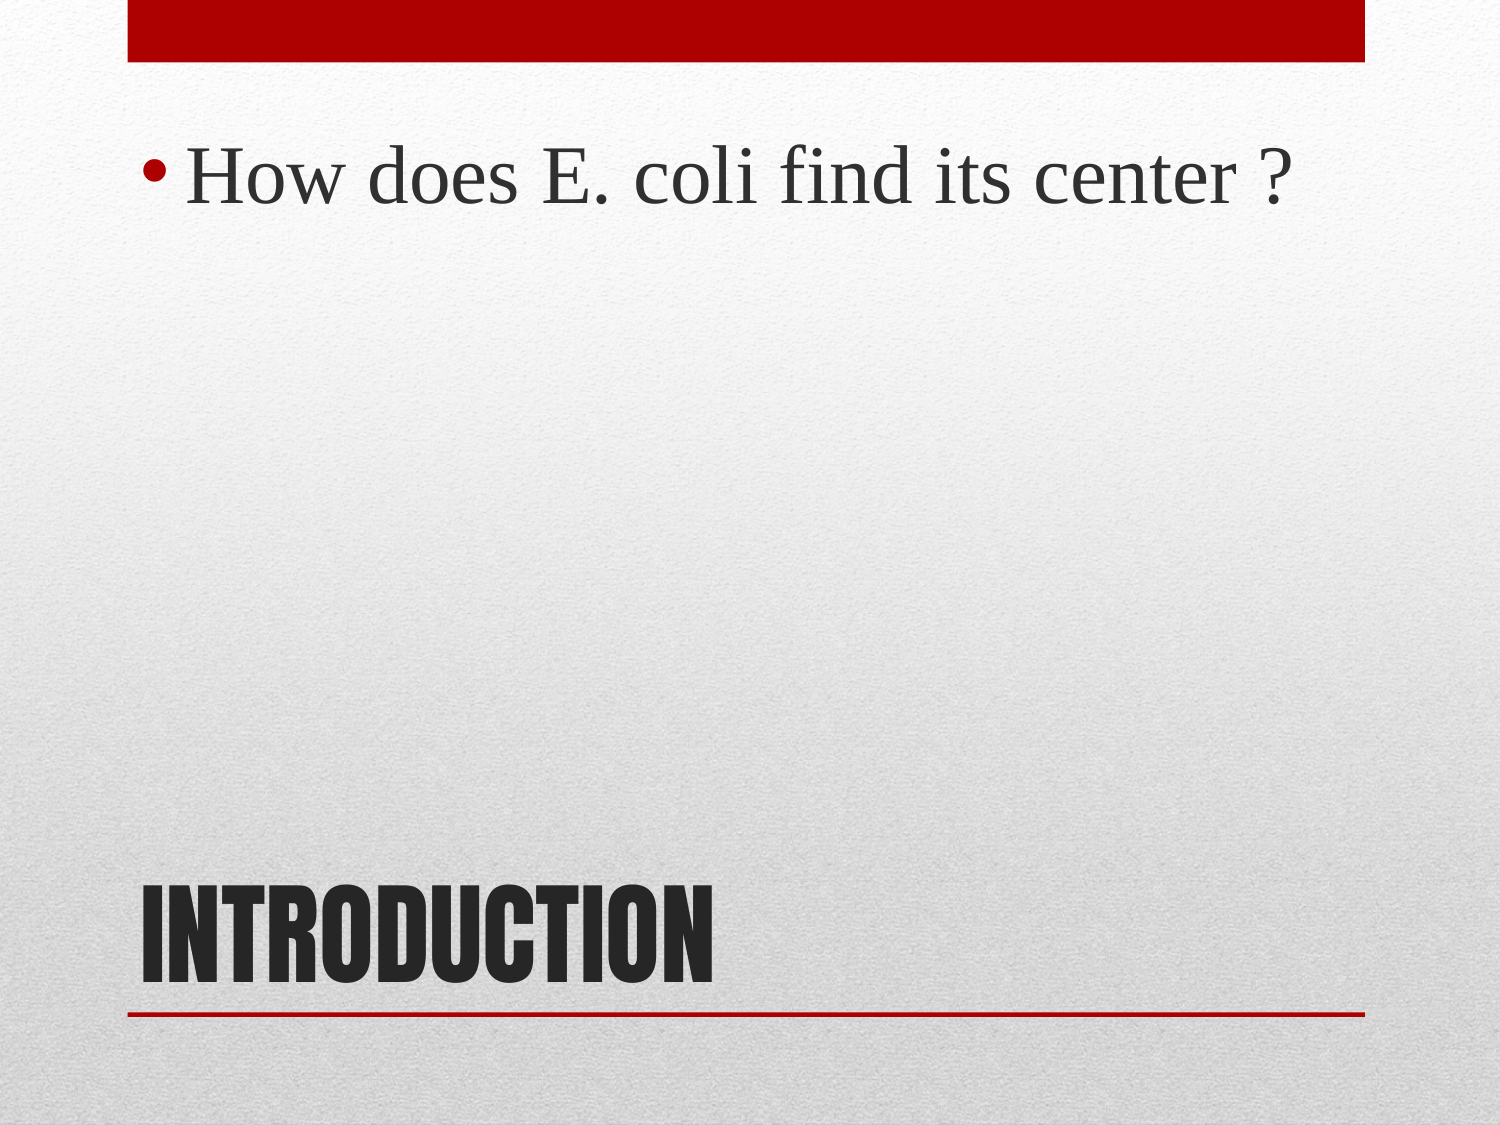

How does E. coli find its center ?

# INTRODUCTION